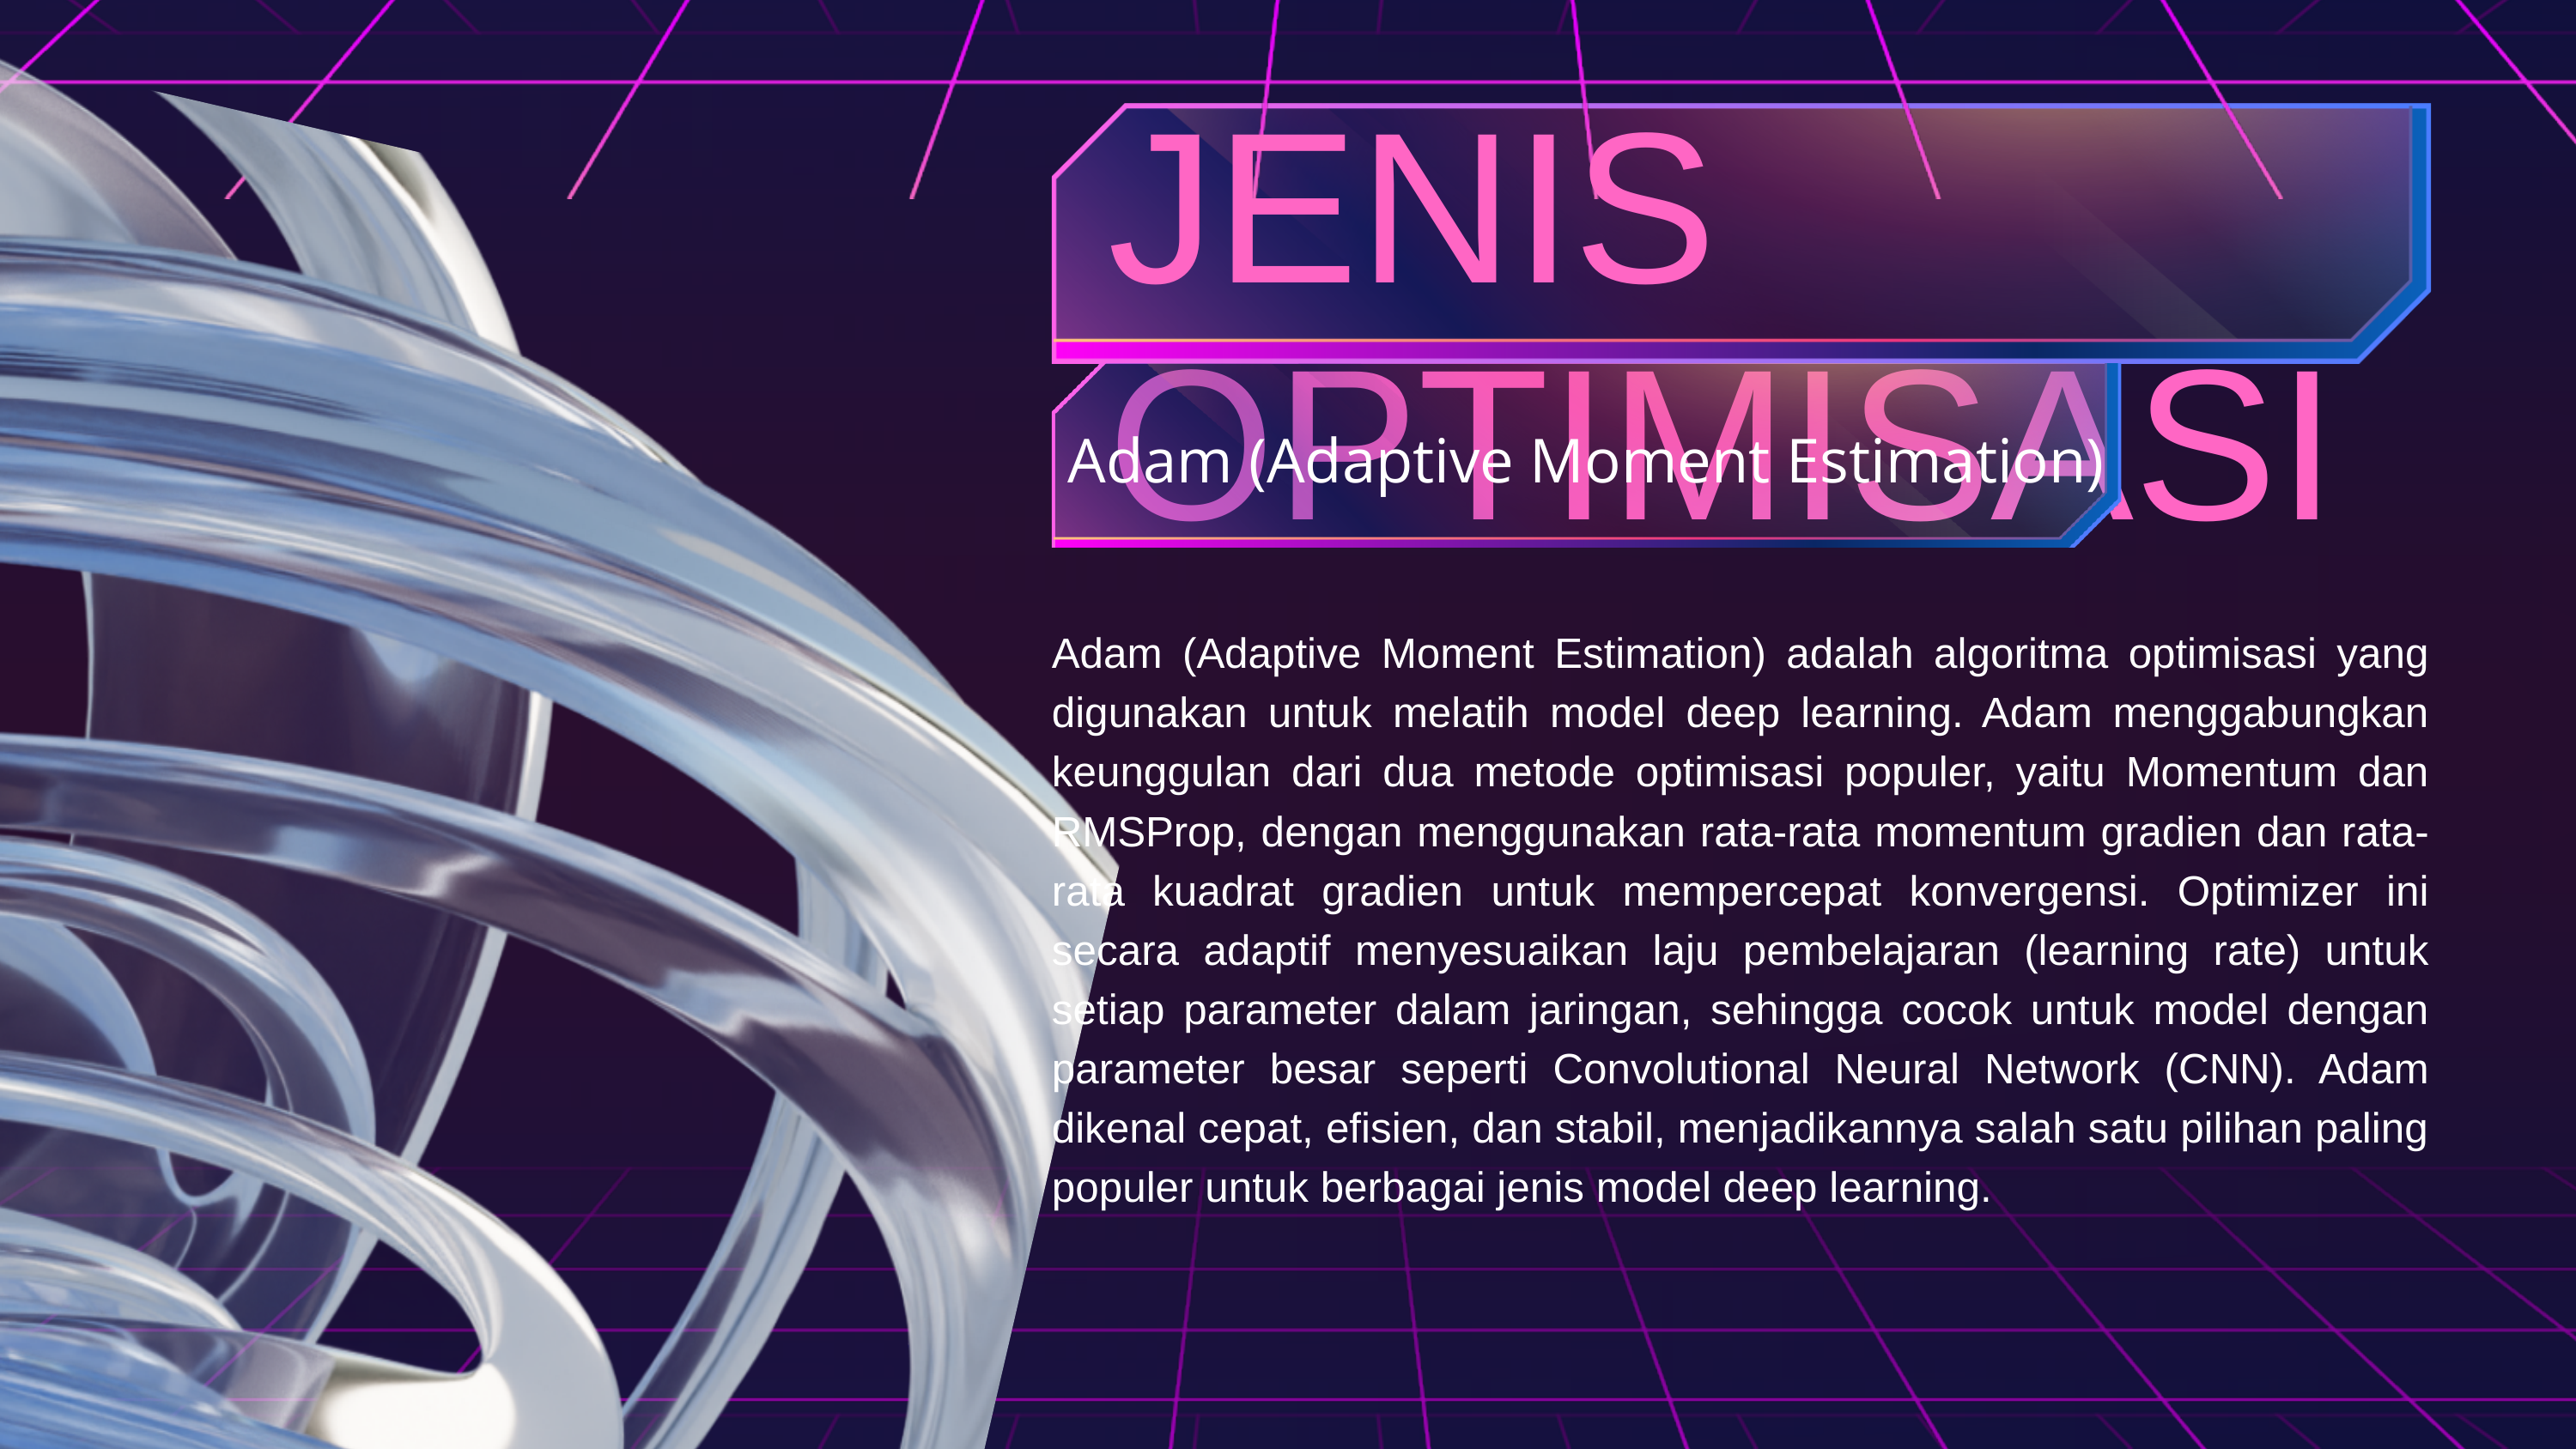

JENIS OPTIMISASI

Adam (Adaptive Moment Estimation)
Adam (Adaptive Moment Estimation) adalah algoritma optimisasi yang digunakan untuk melatih model deep learning. Adam menggabungkan keunggulan dari dua metode optimisasi populer, yaitu Momentum dan RMSProp, dengan menggunakan rata-rata momentum gradien dan rata-rata kuadrat gradien untuk mempercepat konvergensi. Optimizer ini secara adaptif menyesuaikan laju pembelajaran (learning rate) untuk setiap parameter dalam jaringan, sehingga cocok untuk model dengan parameter besar seperti Convolutional Neural Network (CNN). Adam dikenal cepat, efisien, dan stabil, menjadikannya salah satu pilihan paling populer untuk berbagai jenis model deep learning.